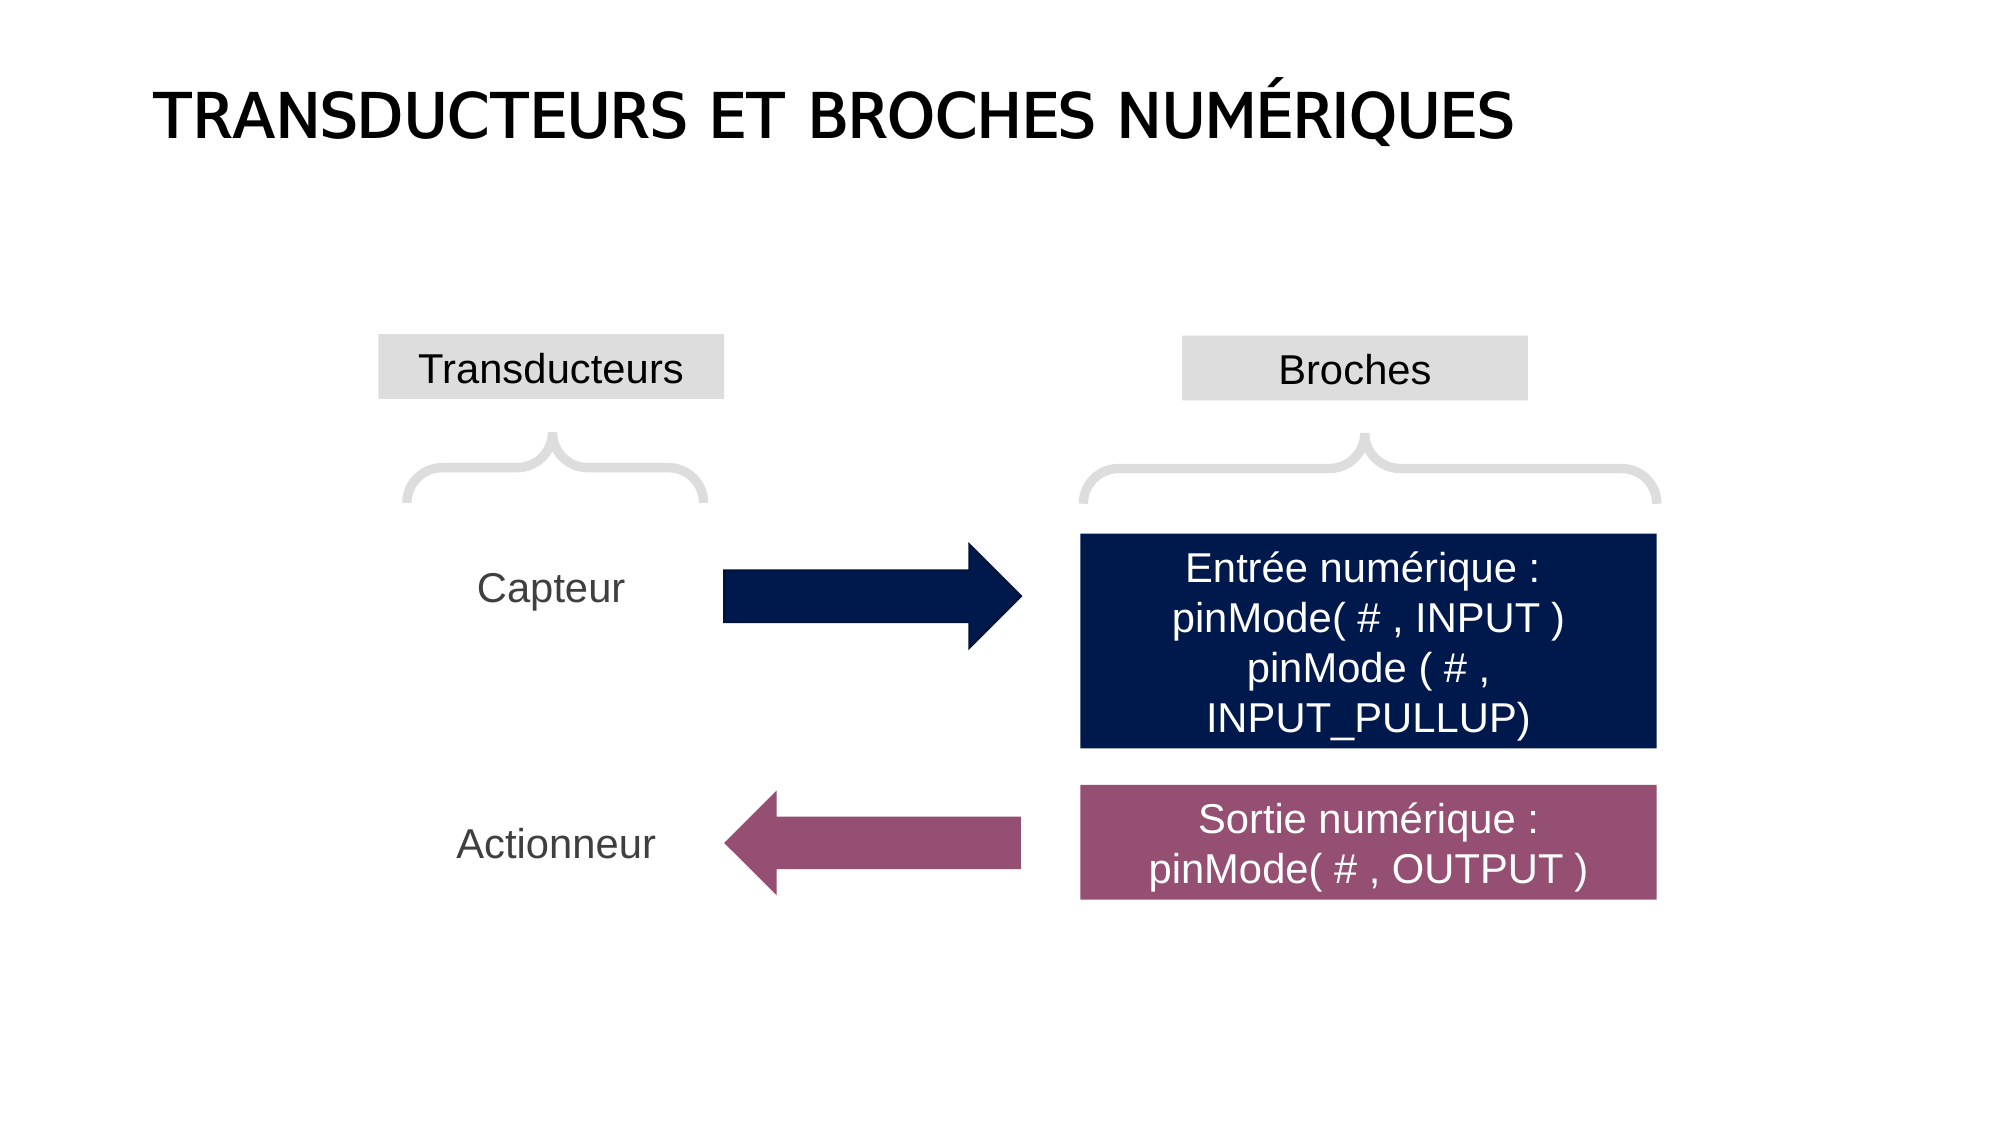

# TRANSDUCTEURS ET BROCHES NUMÉRIQUES

Transducteurs
Broches
Entrée numérique :
pinMode( # , INPUT )
pinMode ( # , INPUT_PULLUP)

Capteur
Sortie numérique :
pinMode( # , OUTPUT )

Actionneur